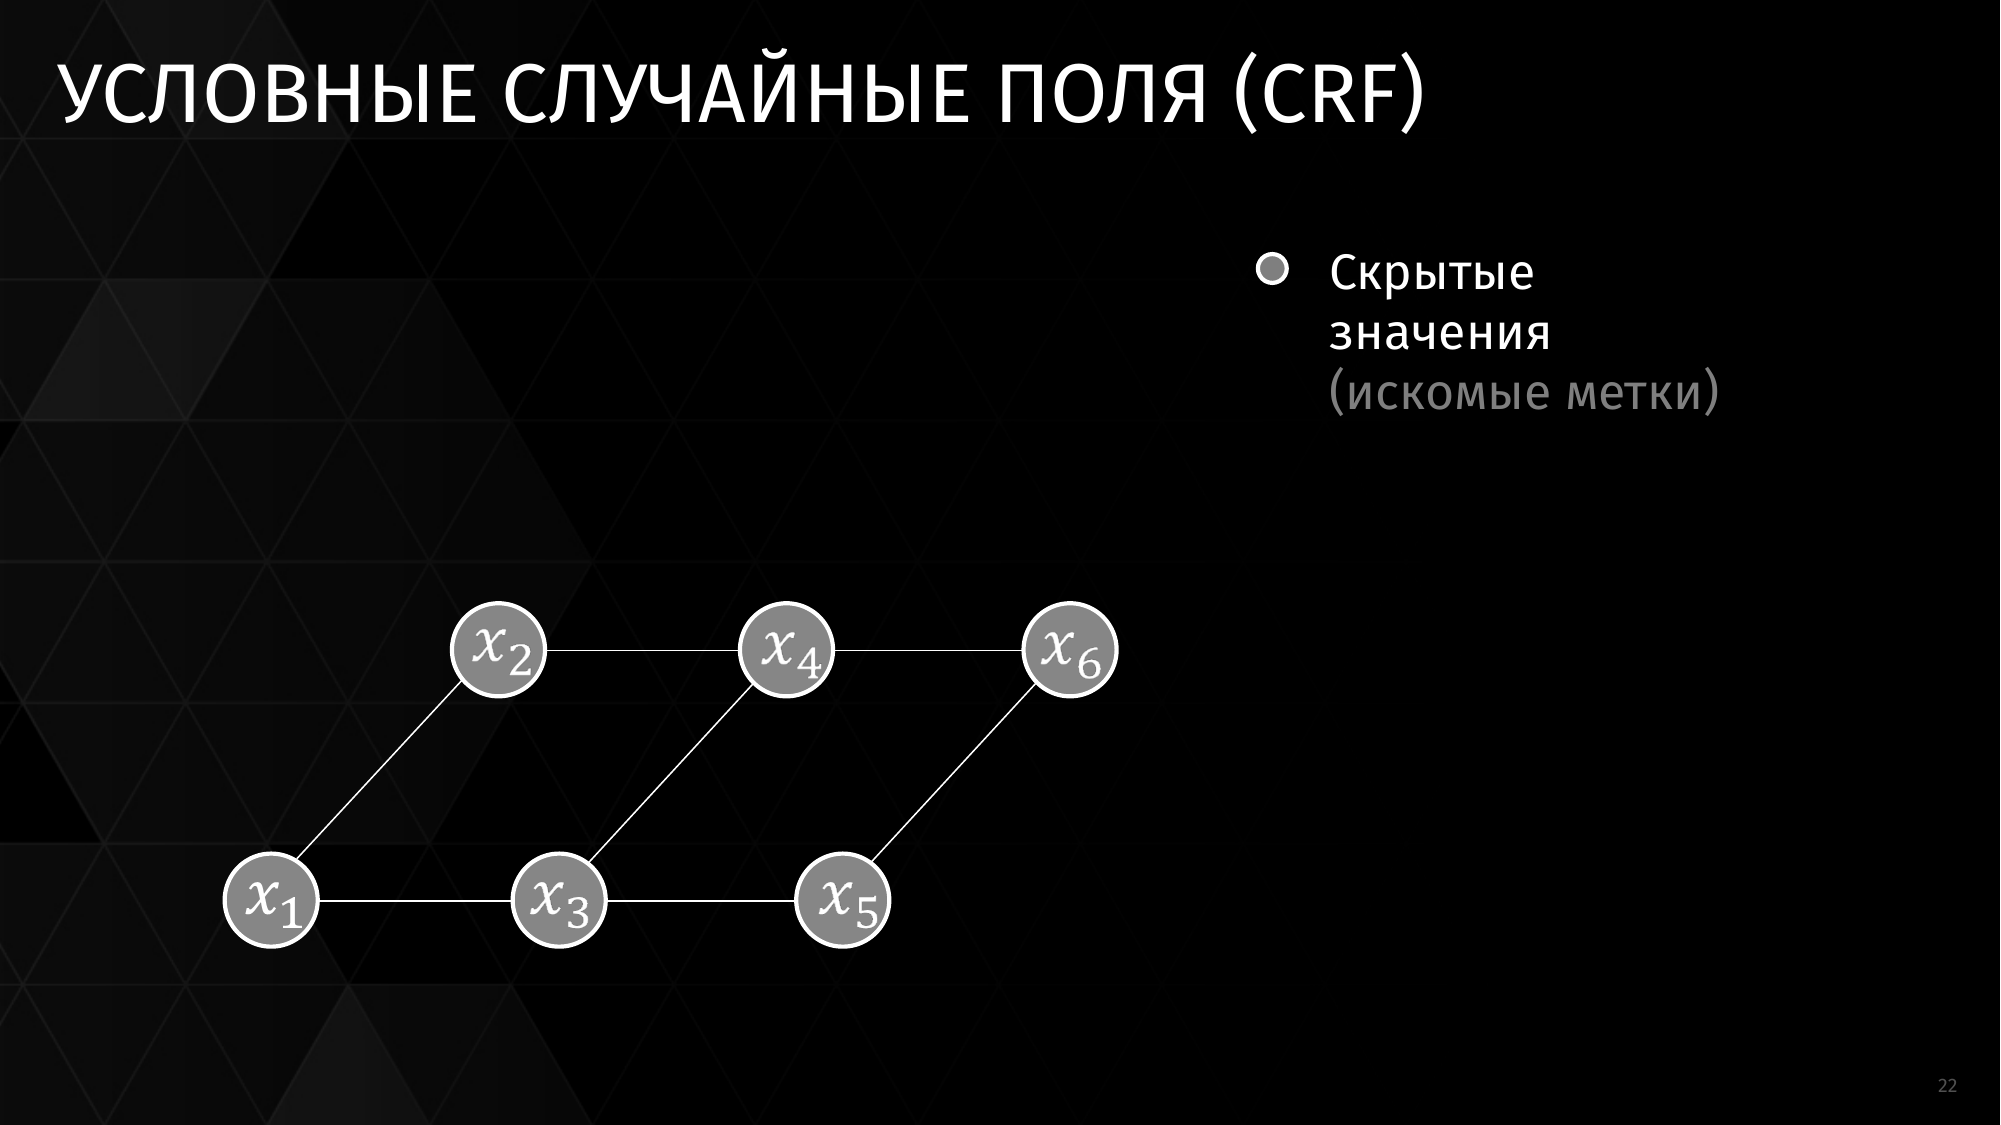

# УСЛОВНЫЕ СЛУЧАЙНЫЕ ПОЛЯ (CRF)
Скрытые значения
(искомые метки)